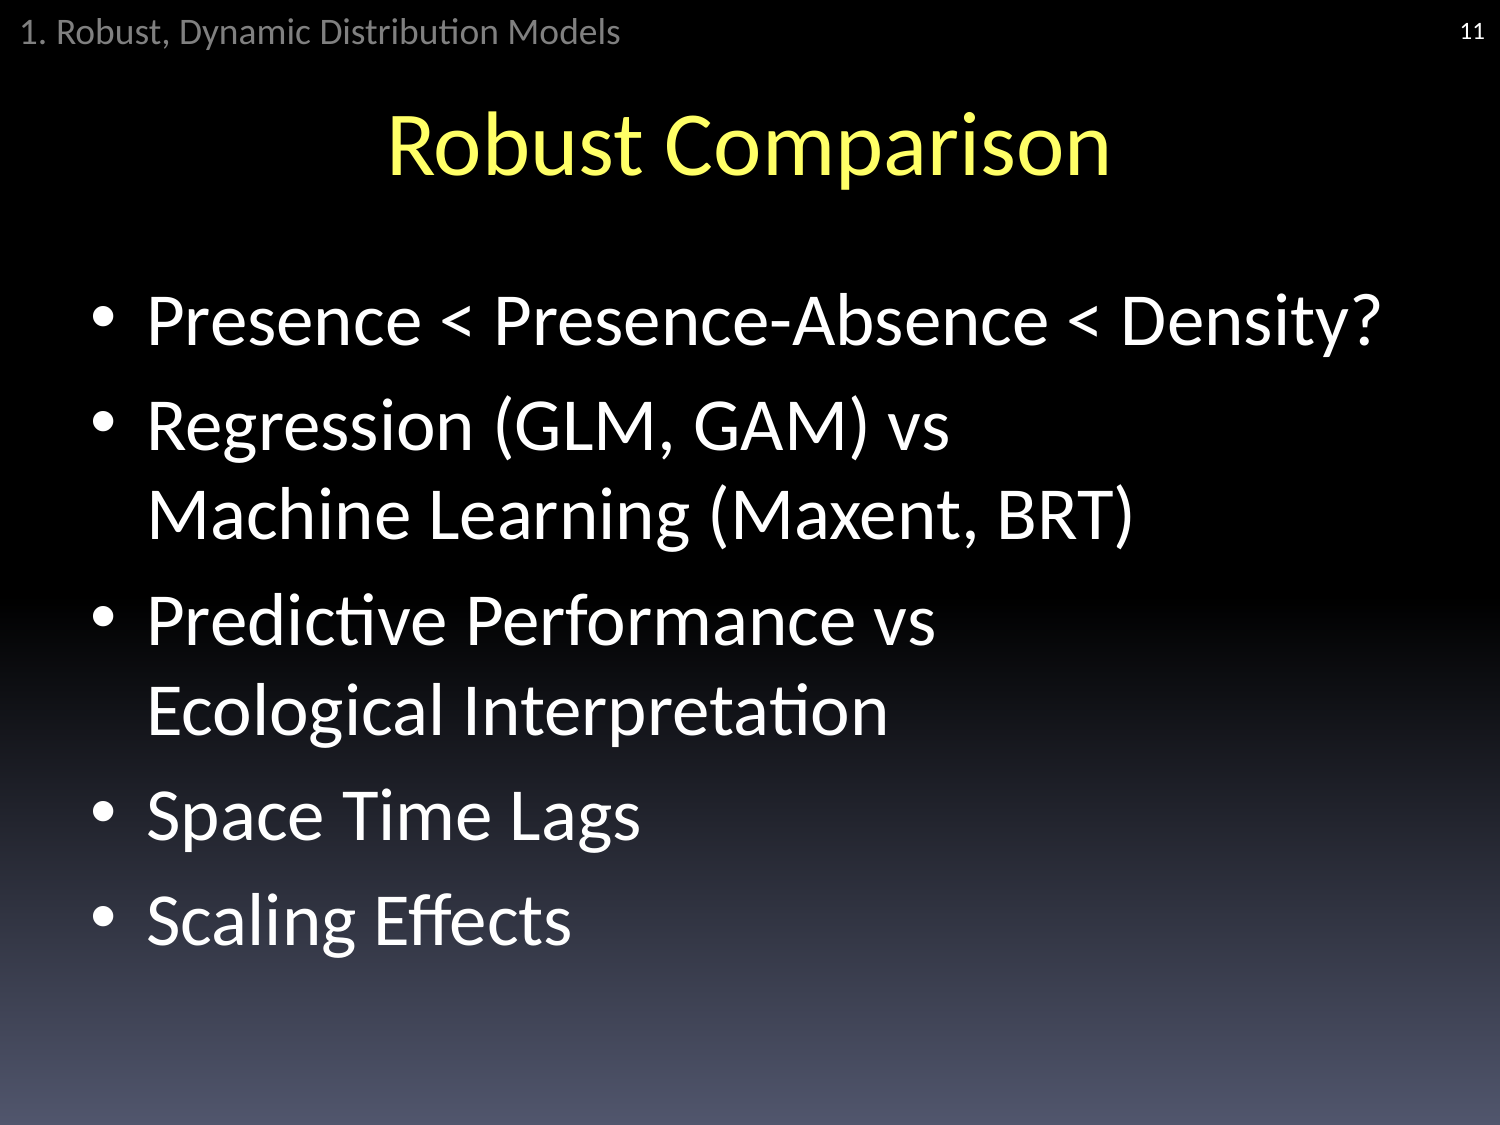

1. Robust, Dynamic Distribution Models
11
# Robust Comparison
Presence < Presence-Absence < Density?
Regression (GLM, GAM) vs
Machine Learning (Maxent, BRT)
Predictive Performance vs
Ecological Interpretation
Space Time Lags
Scaling Effects